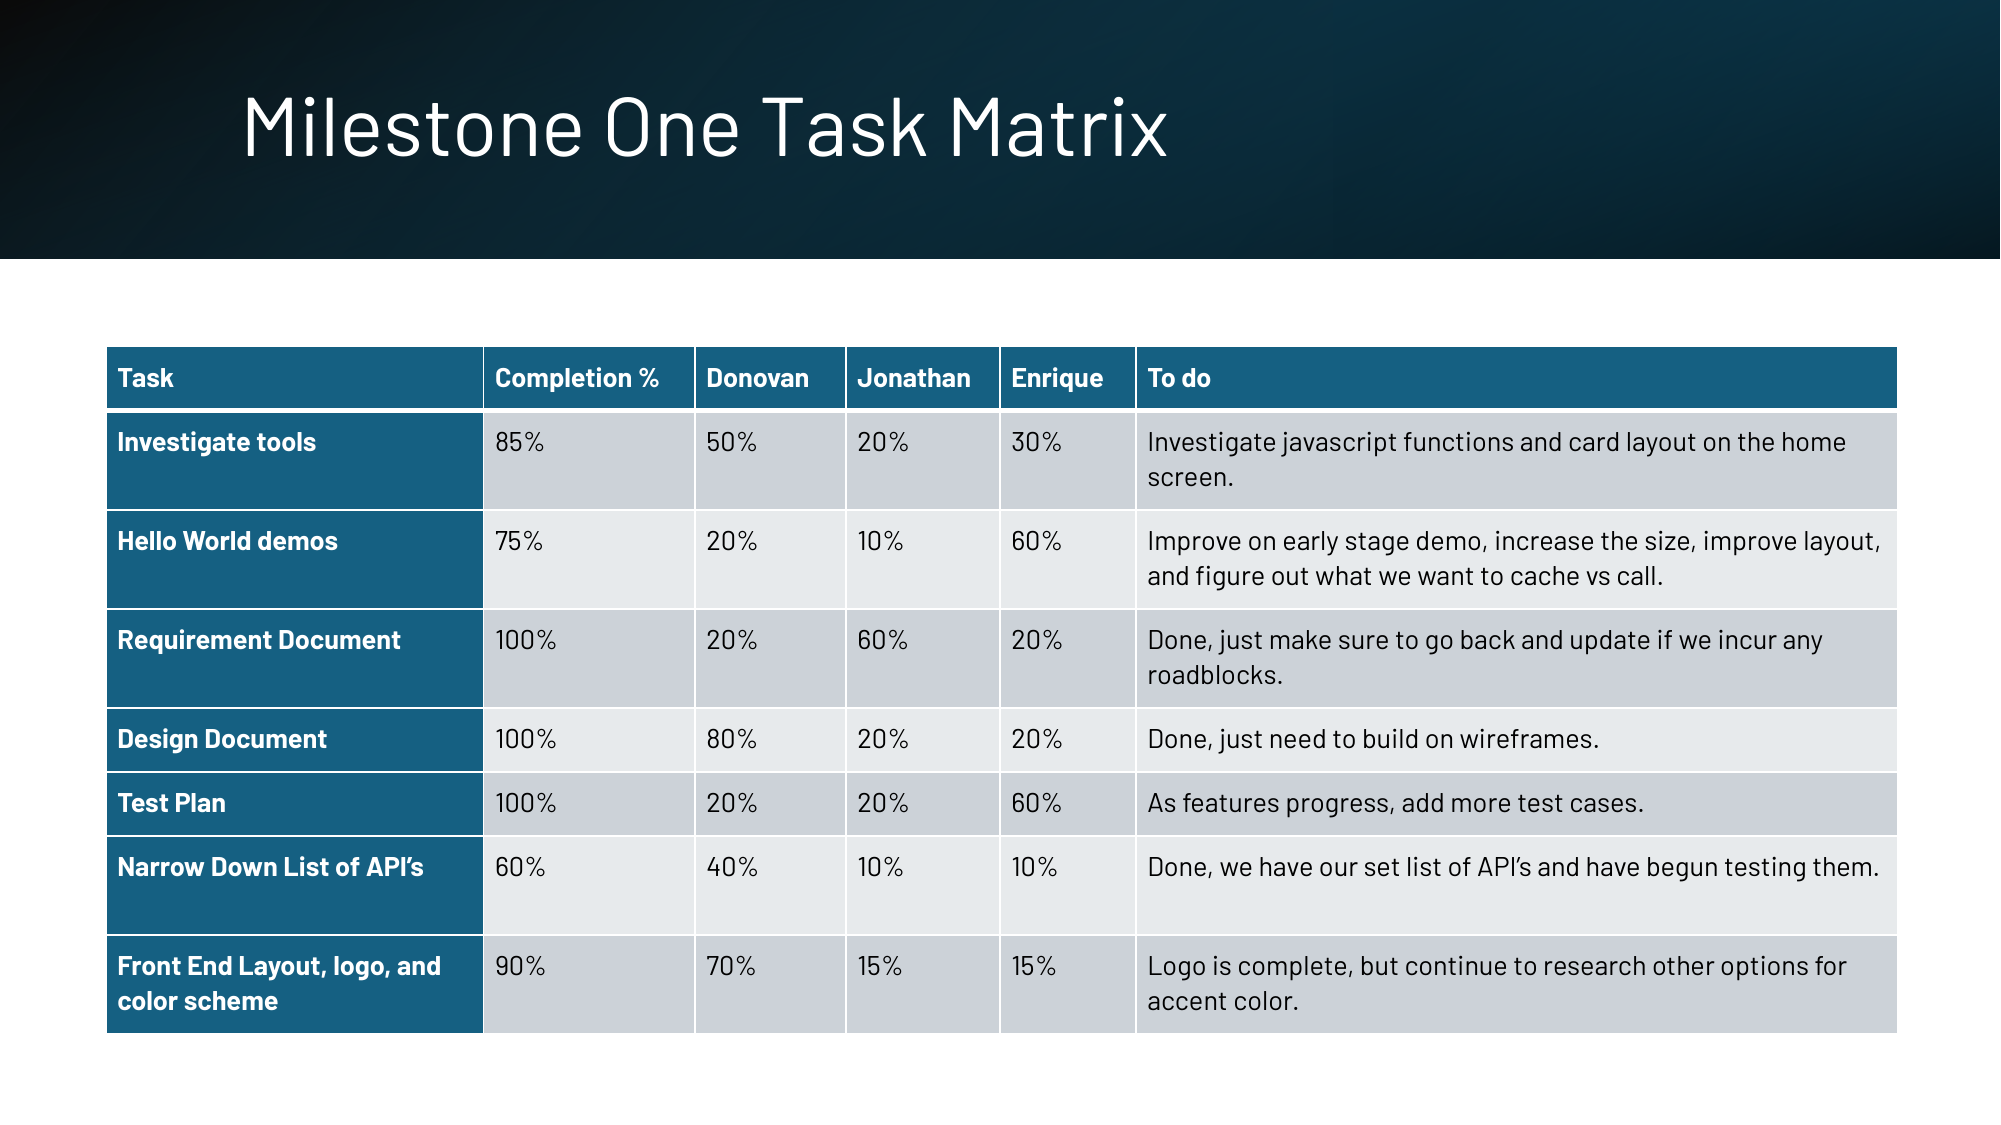

# Milestone One Task Matrix
| Task | Completion % | Donovan | Jonathan | Enrique | To do |
| --- | --- | --- | --- | --- | --- |
| Investigate tools | 85% | 50% | 20% | 30% | Investigate javascript functions and card layout on the home screen. |
| Hello World demos | 75% | 20% | 10% | 60% | Improve on early stage demo, increase the size, improve layout, and figure out what we want to cache vs call. |
| Requirement Document | 100% | 20% | 60% | 20% | Done, just make sure to go back and update if we incur any roadblocks. |
| Design Document | 100% | 80% | 20% | 20% | Done, just need to build on wireframes. |
| Test Plan | 100% | 20% | 20% | 60% | As features progress, add more test cases. |
| Narrow Down List of API’s | 60% | 40% | 10% | 10% | Done, we have our set list of API’s and have begun testing them. |
| Front End Layout, logo, and color scheme | 90% | 70% | 15% | 15% | Logo is complete, but continue to research other options for accent color. |